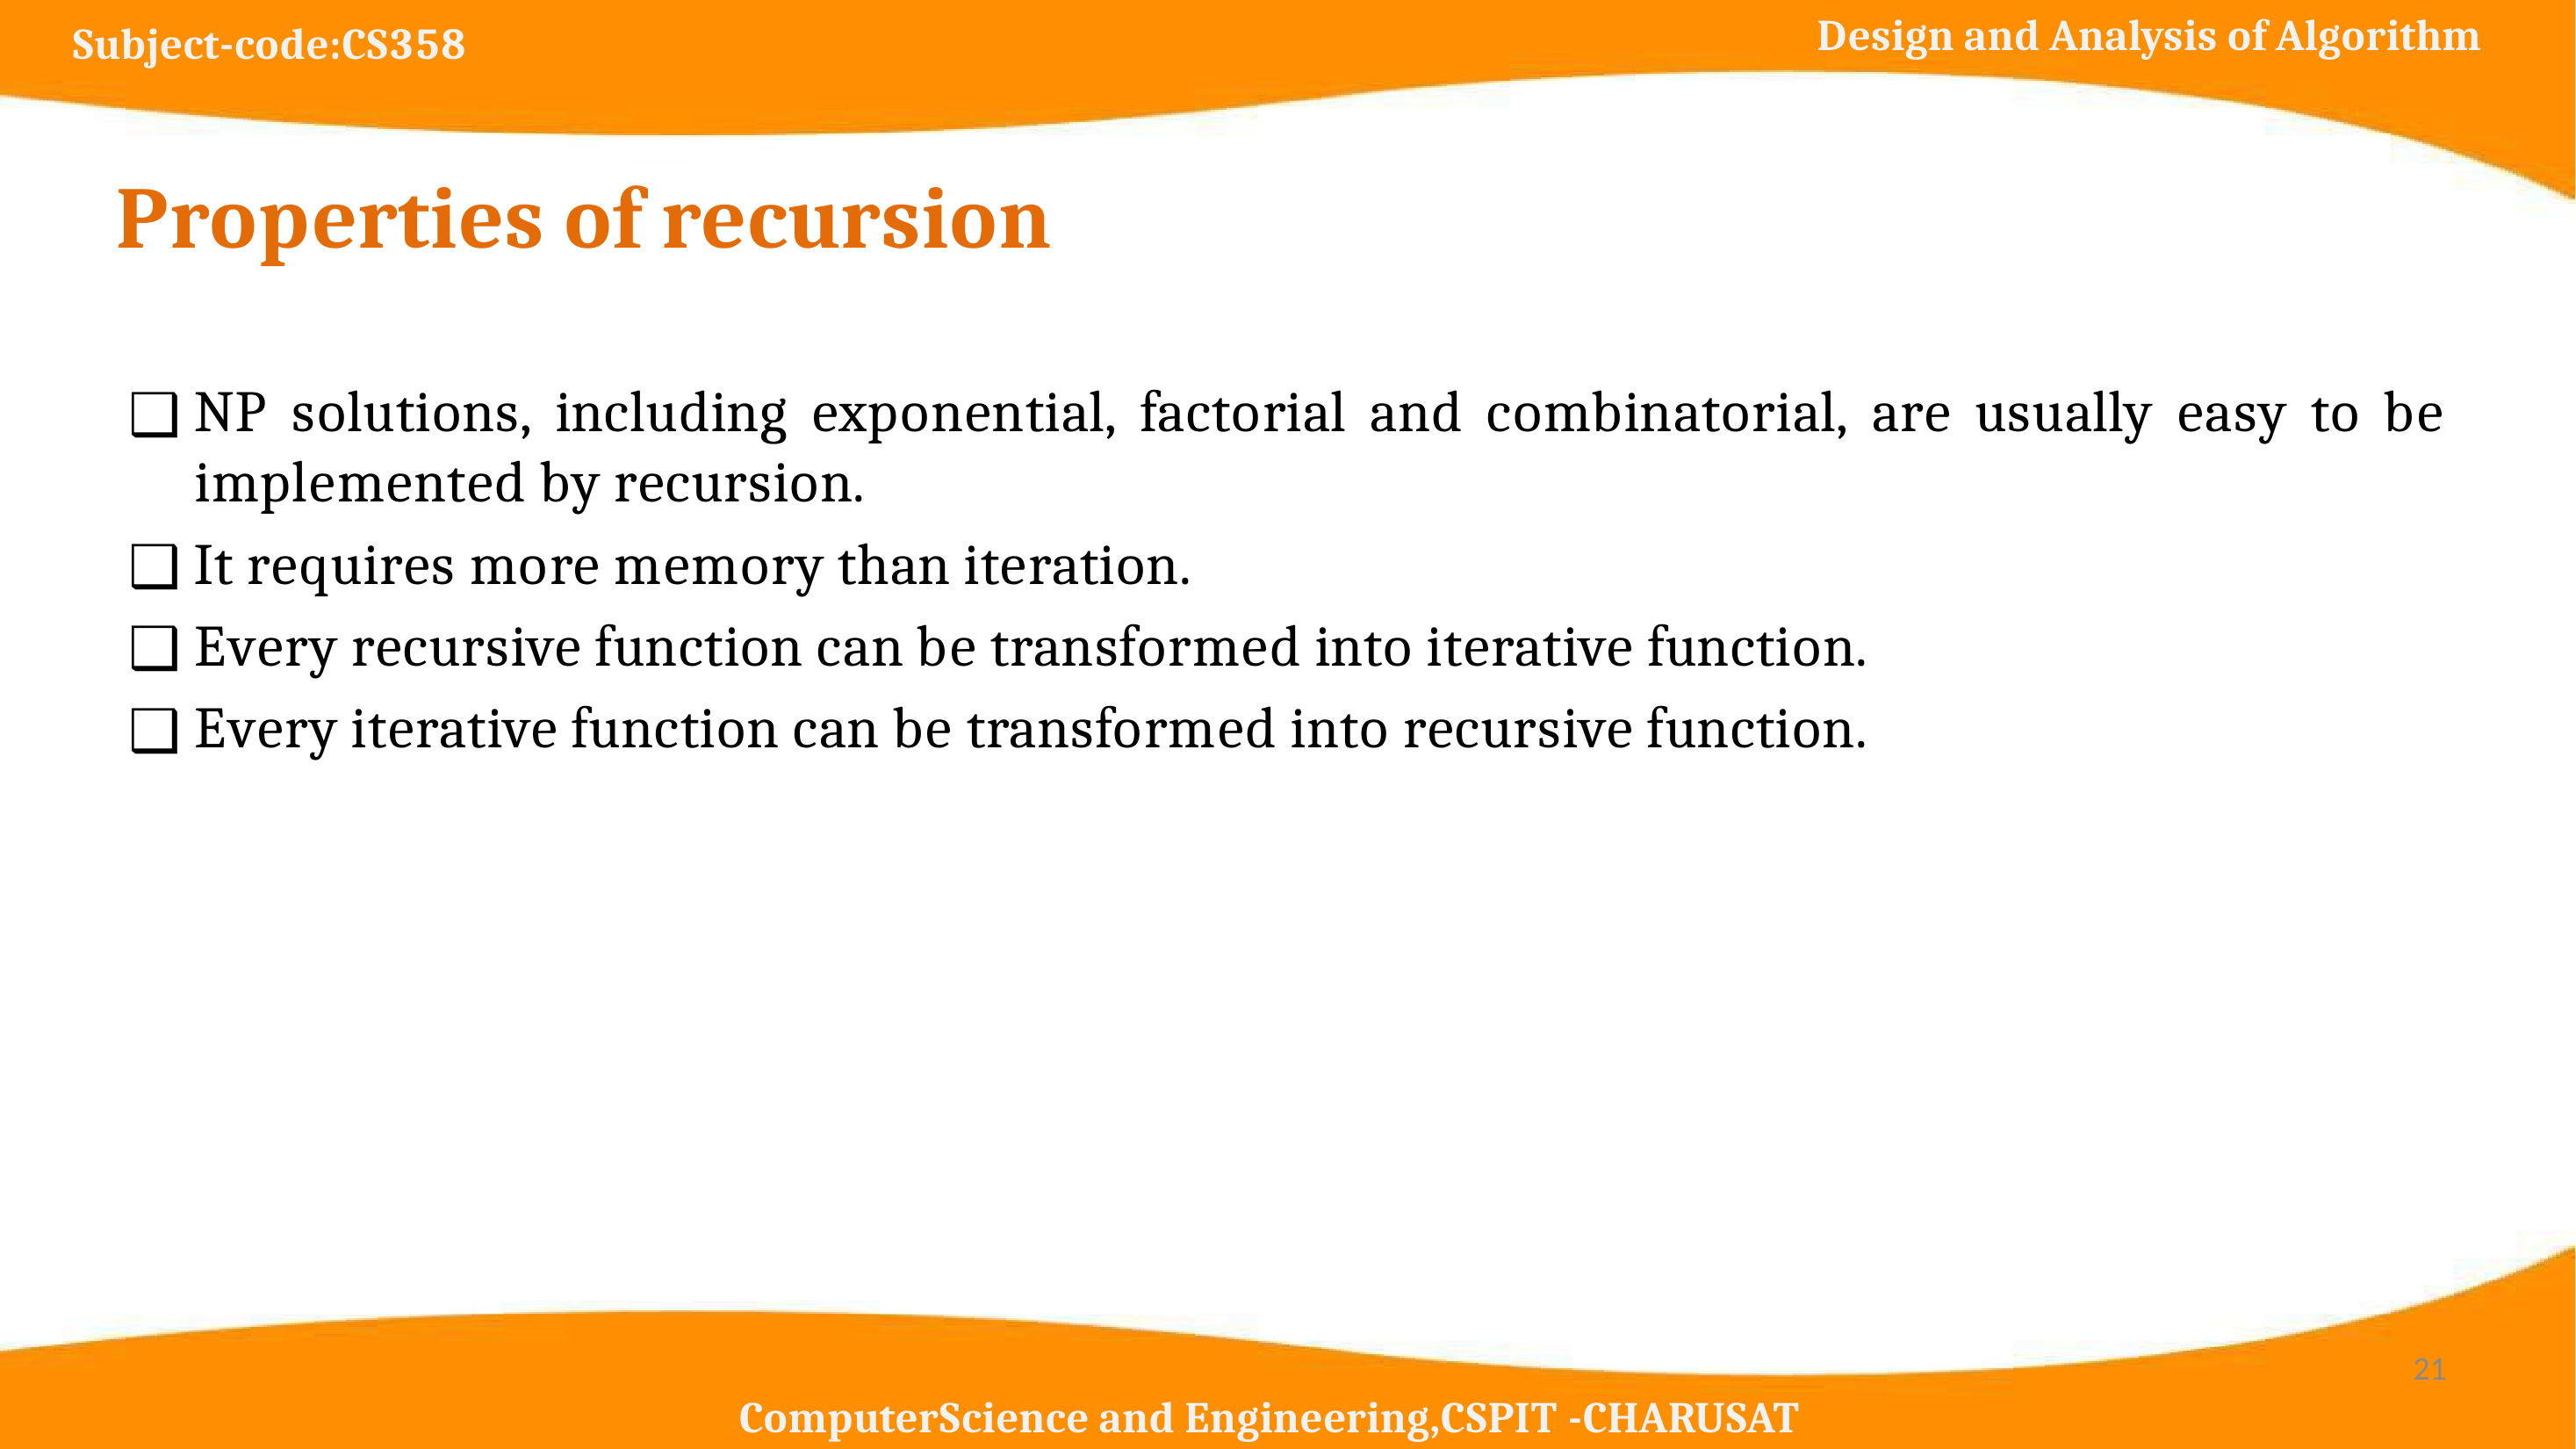

# Properties of recursion
NP solutions, including exponential, factorial and combinatorial, are usually easy to be implemented by recursion.
It requires more memory than iteration.
Every recursive function can be transformed into iterative function.
Every iterative function can be transformed into recursive function.
21